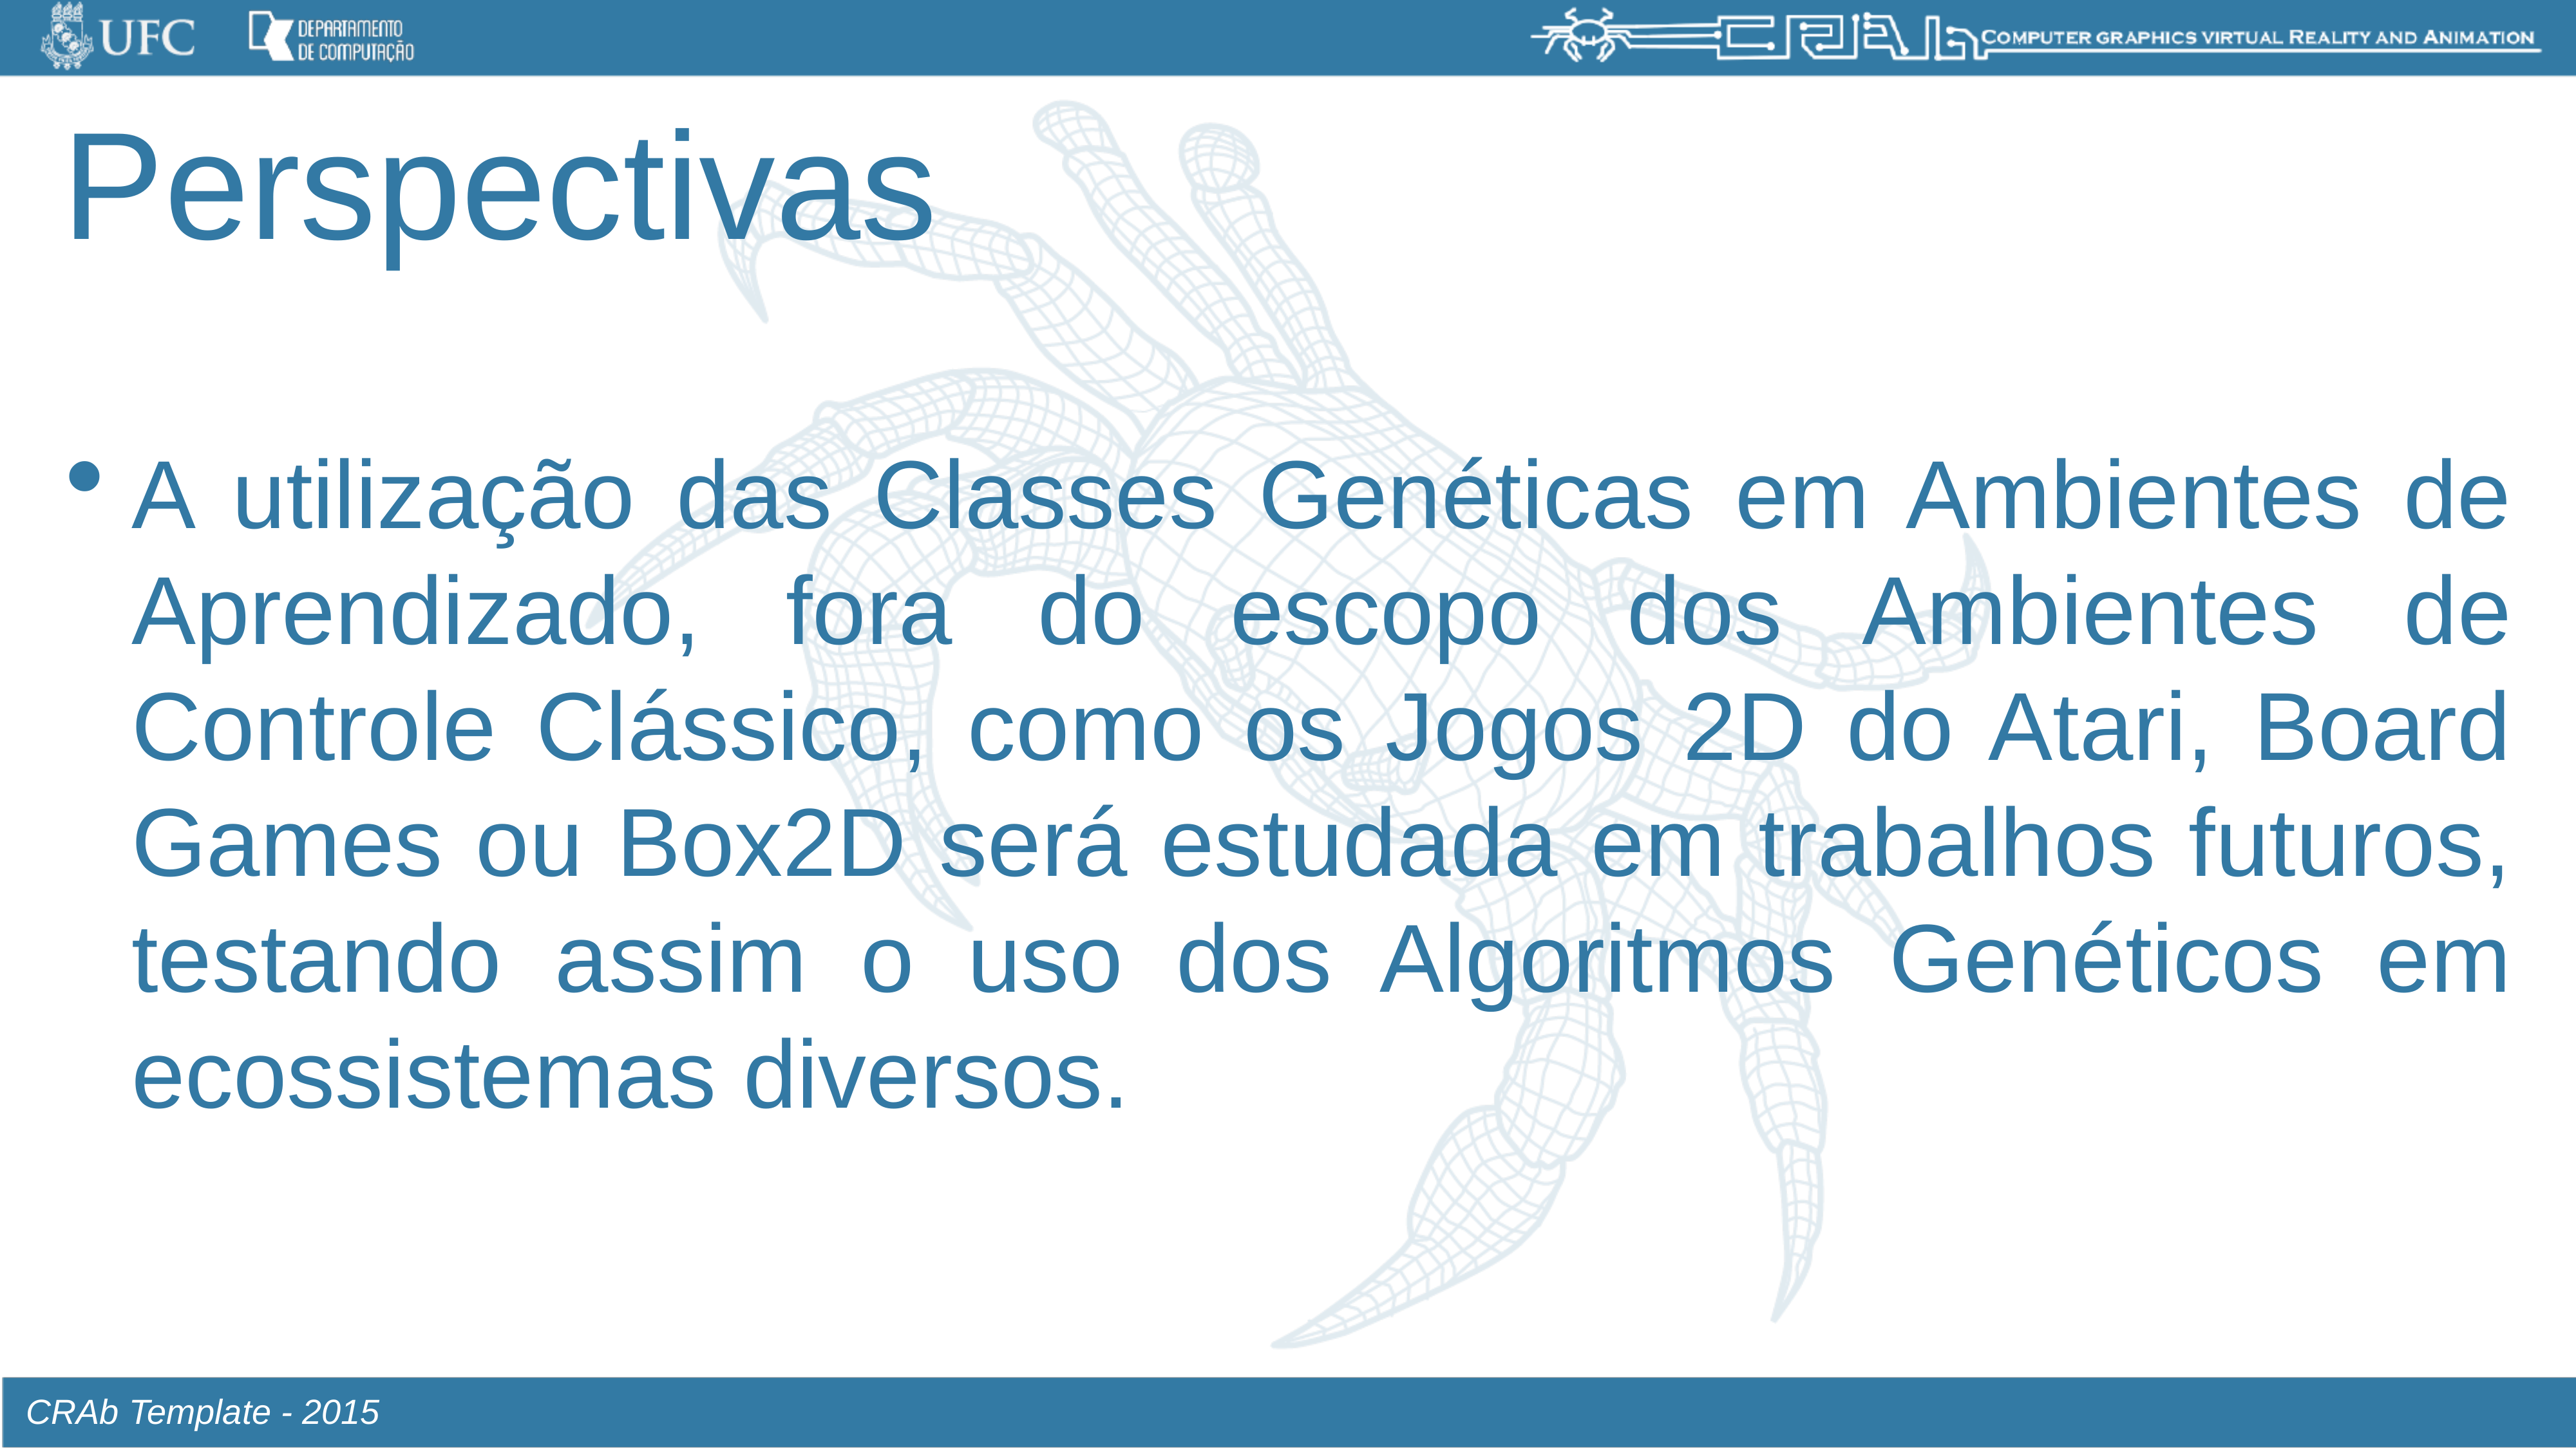

# Perspectivas
A utilização das Classes Genéticas em Ambientes de Aprendizado, fora do escopo dos Ambientes de Controle Clássico, como os Jogos 2D do Atari, Board Games ou Box2D será estudada em trabalhos futuros, testando assim o uso dos Algoritmos Genéticos em ecossistemas diversos.